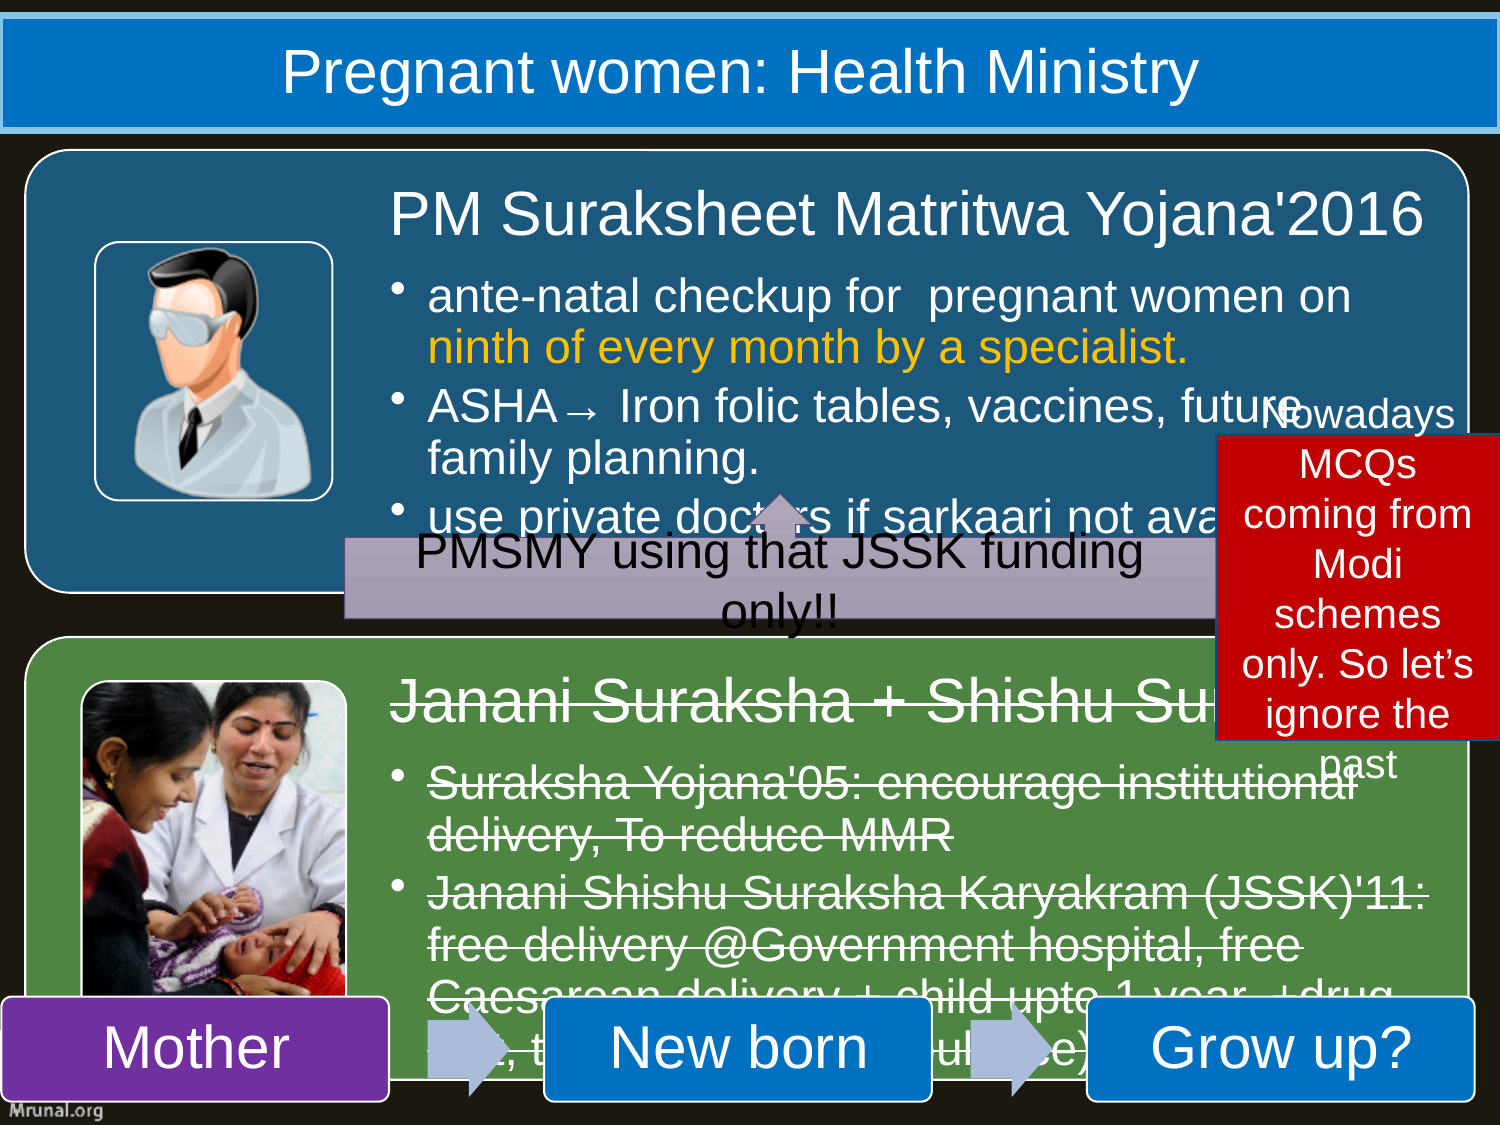

# Pregnant women: Health Ministry
PM Suraksheet Matritwa Yojana'2016
ante-natal checkup for  pregnant women on  ninth of every month by a specialist.
ASHA→ Iron folic tables, vaccines, future family planning.
use private doctors if sarkaari not available
Janani Suraksha + Shishu Suraksha
Suraksha Yojana'05: encourage institutional delivery, To reduce MMR
Janani Shishu Suraksha Karyakram (JSSK)'11: free delivery @Government hospital, free Caesarean delivery + child upto 1 year. +drug, diet, transport (102 ambulance)
Nowadays MCQs coming from Modi schemes only. So let’s ignore the past
PMSMY using that JSSK funding only!!
Mother

New born

Grow up?